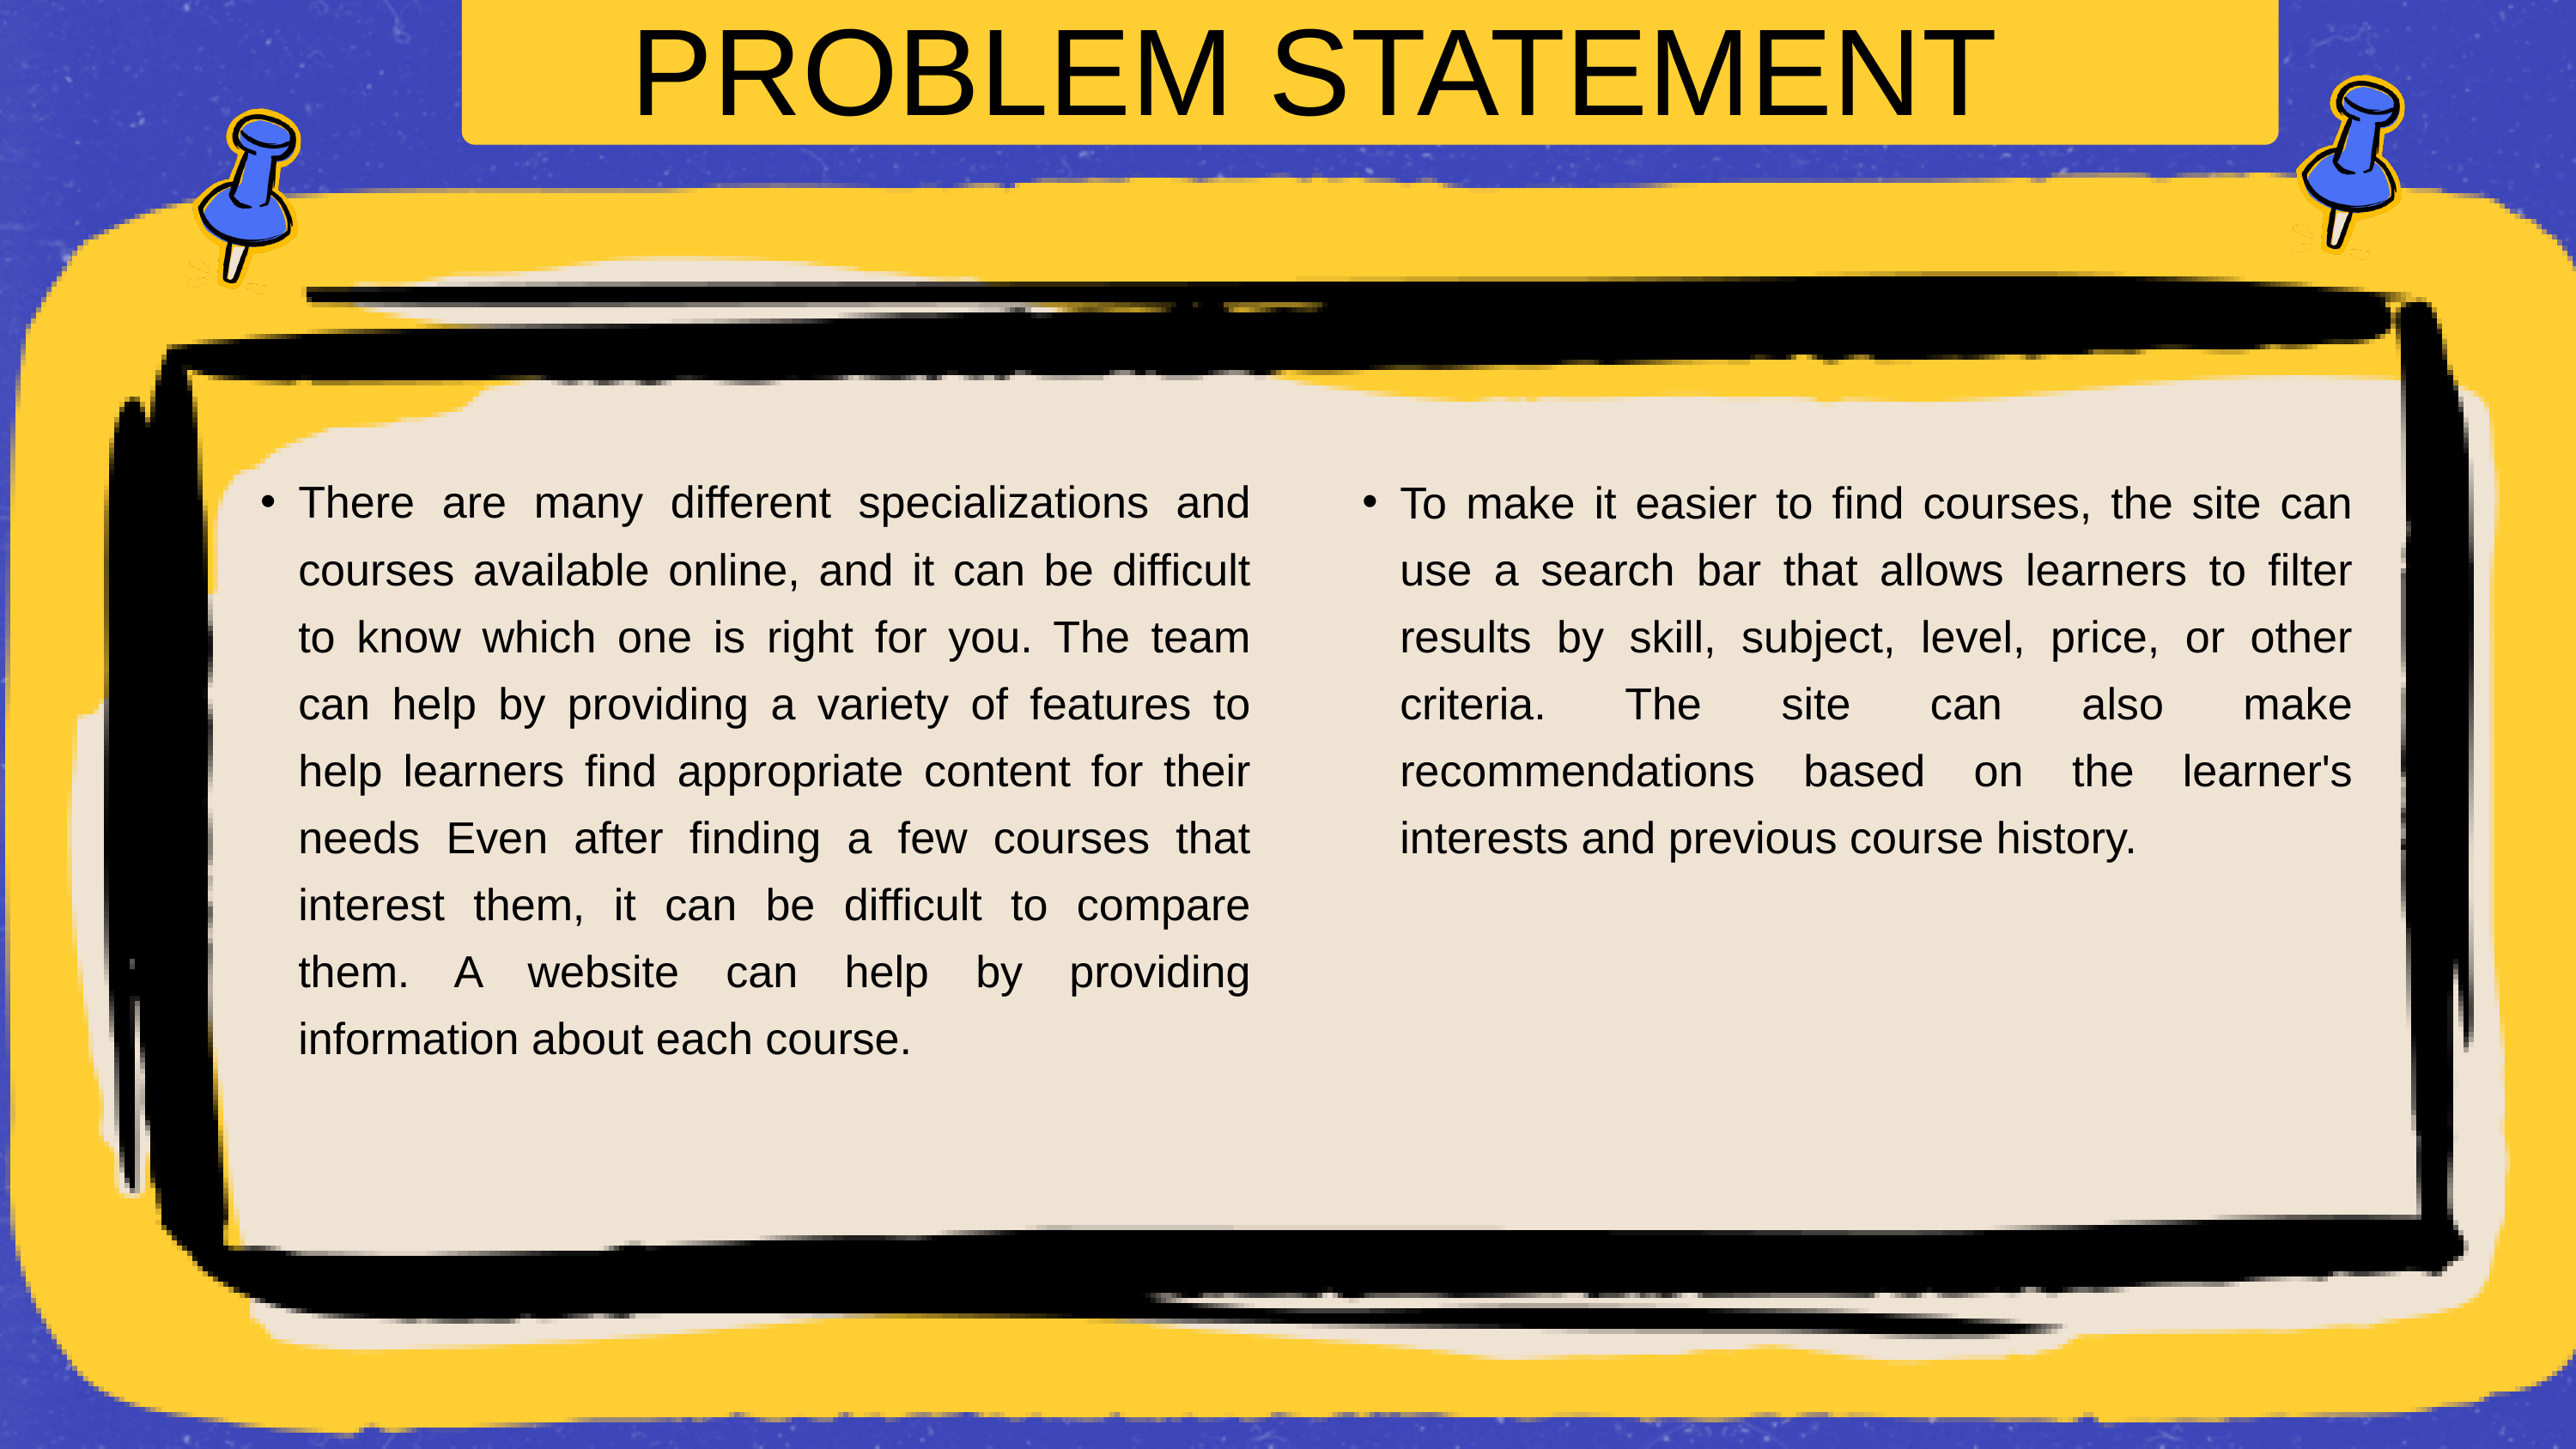

PROBLEM STATEMENT

There are many different specializations and courses available online, and it can be difficult to know which one is right for you. The team can help by providing a variety of features to help learners find appropriate content for their needs Even after finding a few courses that interest them, it can be difficult to compare them. A website can help by providing information about each course.

To make it easier to find courses, the site can use a search bar that allows learners to filter results by skill, subject, level, price, or other criteria. The site can also make recommendations based on the learner's interests and previous course history.